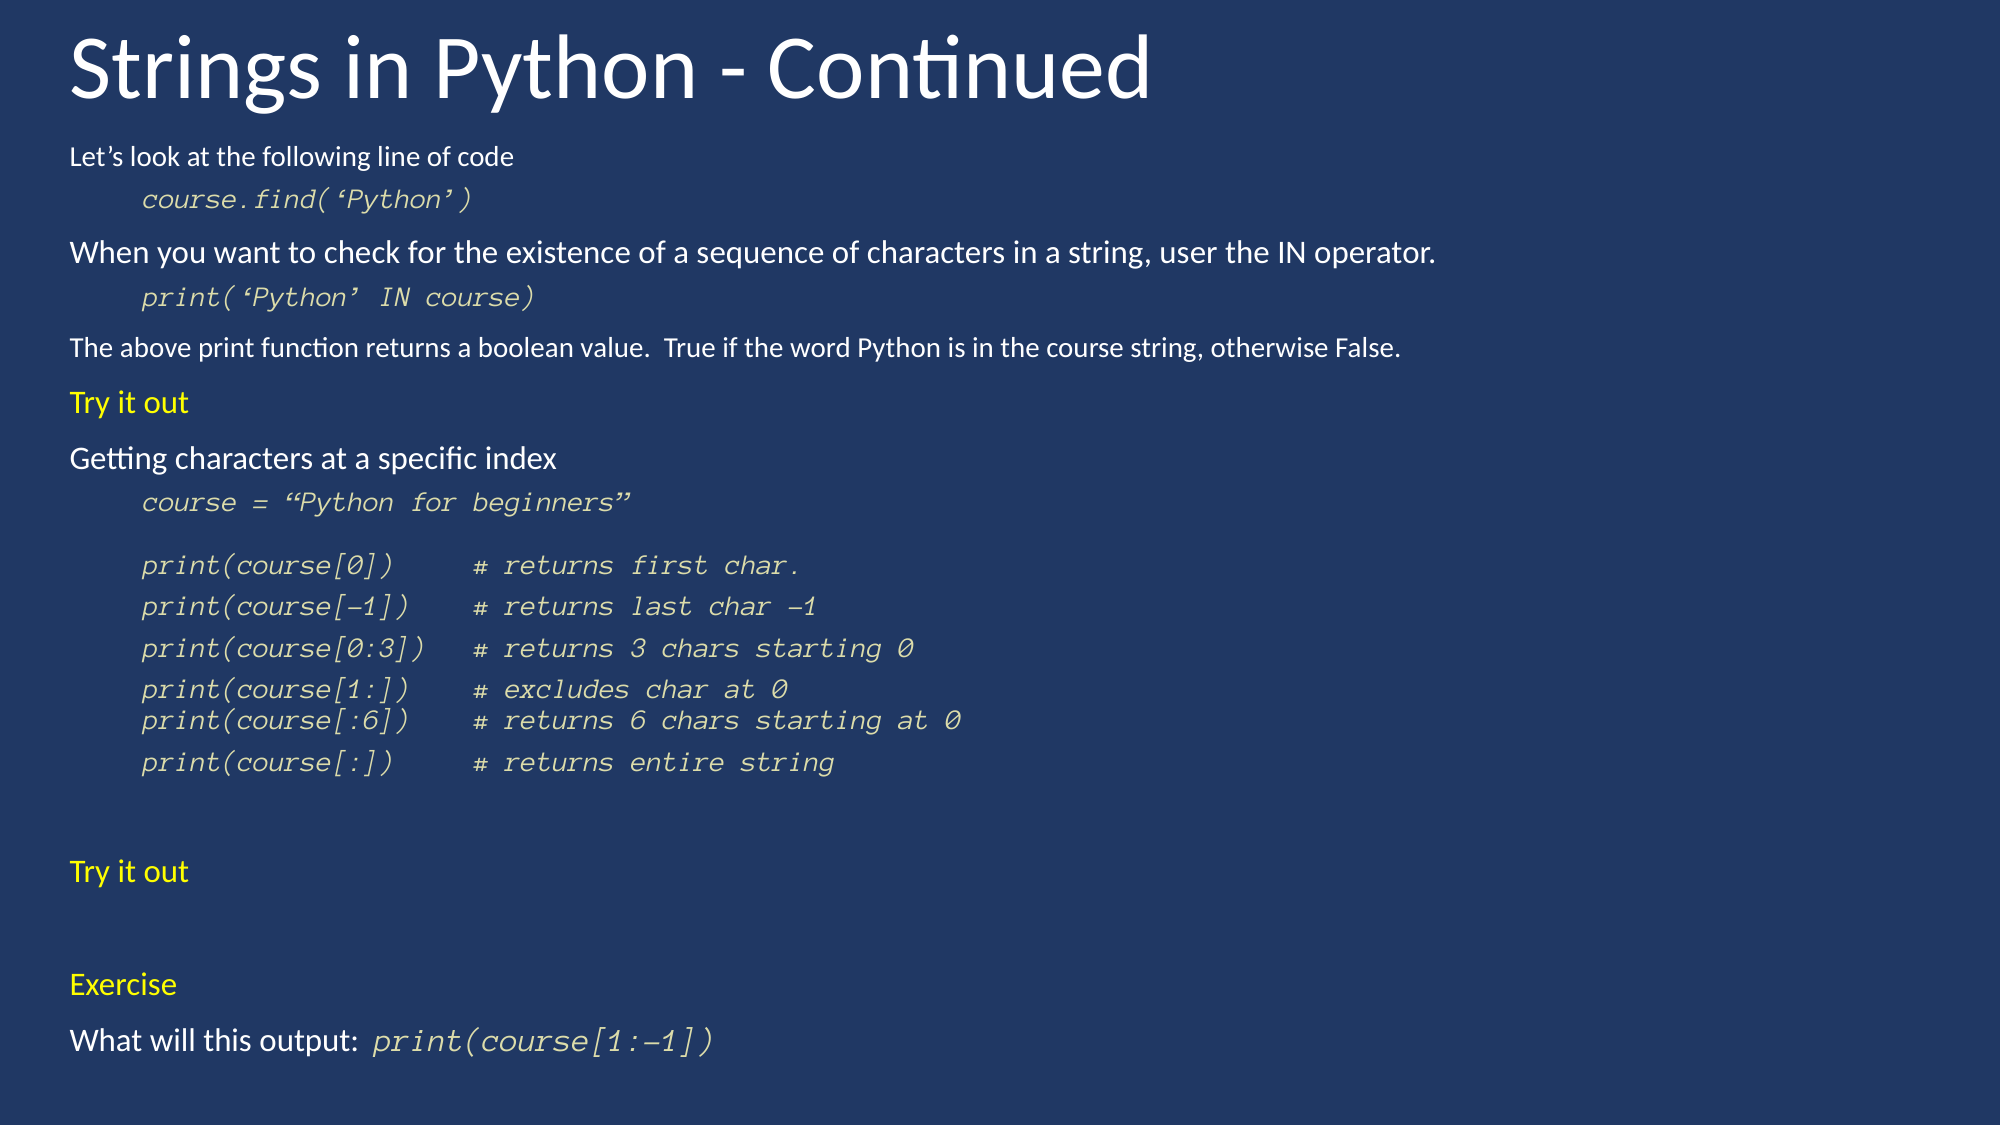

# Strings in Python - Continued
Let’s look at the following line of code
course.find(‘Python’)
When you want to check for the existence of a sequence of characters in a string, user the IN operator.
print(‘Python’ IN course)
The above print function returns a boolean value.  True if the word Python is in the course string, otherwise False.
Try it out
Getting characters at a specific index
course = “Python for beginners”
print(course[0])     # returns first char.
print(course[-1])    # returns last char -1
print(course[0:3])   # returns 3 chars starting 0
print(course[1:])    # excludes char at 0
print(course[:6])    # returns 6 chars starting at 0
print(course[:])     # returns entire string

Try it out

Exercise
What will this output:  print(course[1:-1])